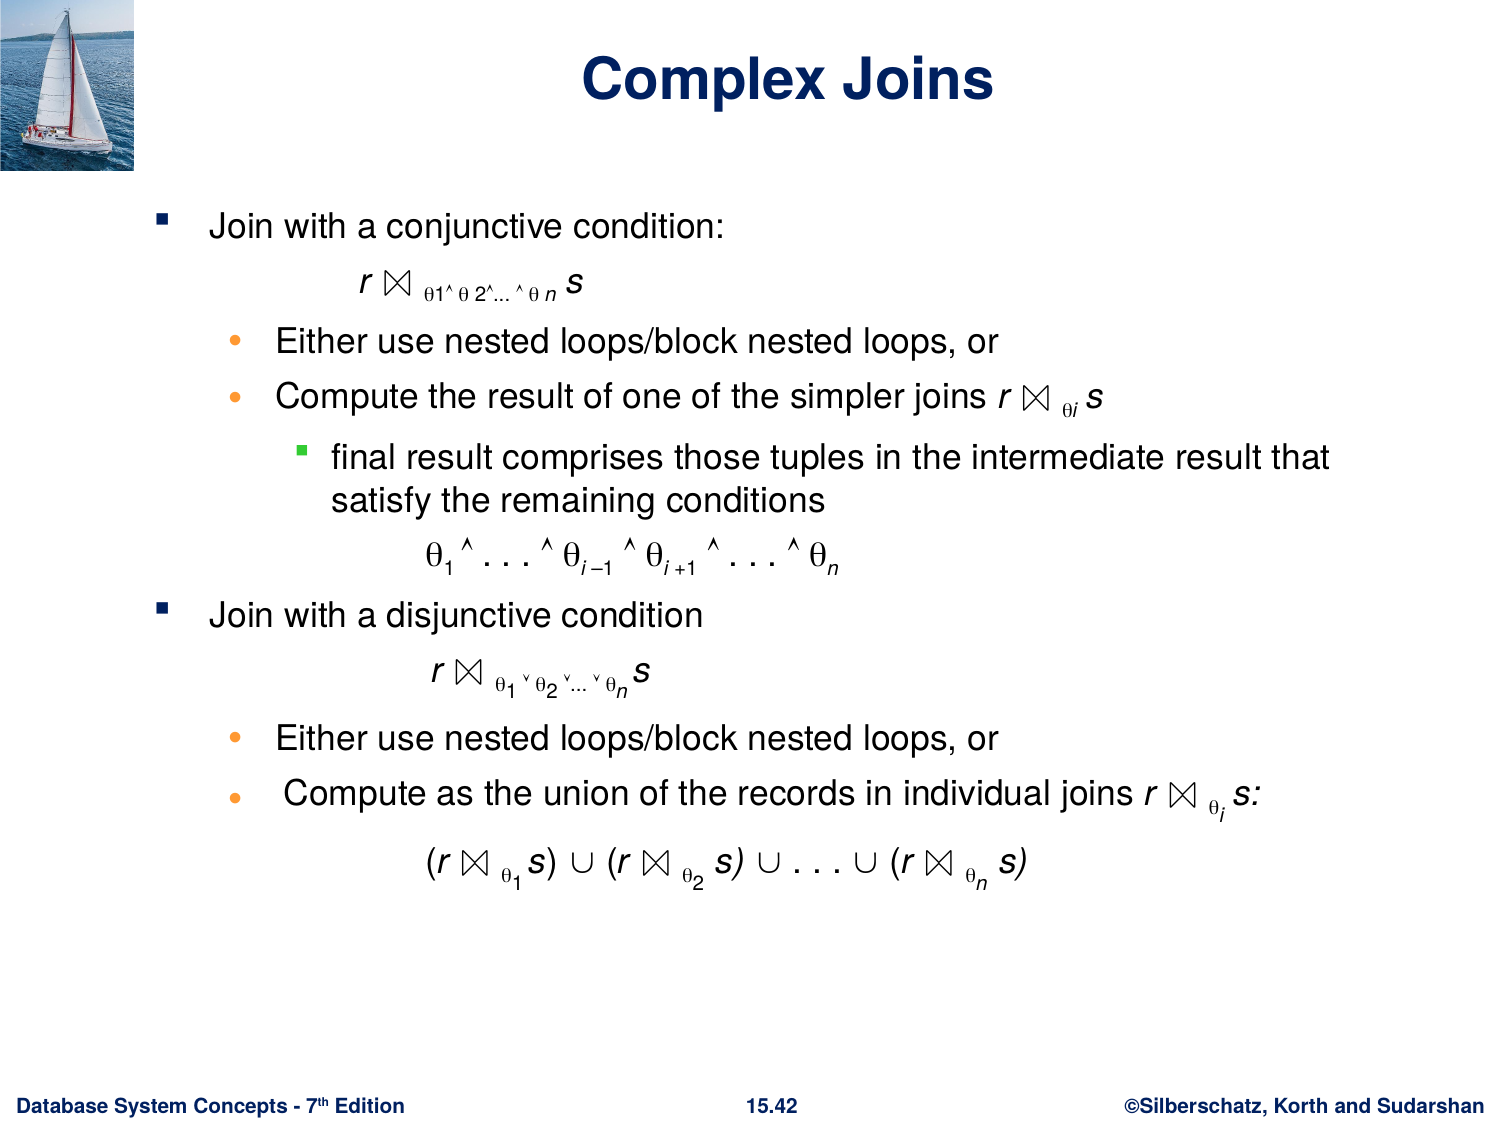

# Complex Joins
Join with a conjunctive condition:
		r ⨝ θ1∧ θ 2∧... ∧ θ n s
Either use nested loops/block nested loops, or
Compute the result of one of the simpler joins r ⨝ θi s
final result comprises those tuples in the intermediate result that satisfy the remaining conditions
		θ1 ∧ . . . ∧ θi –1 ∧ θi +1 ∧ . . . ∧ θn
Join with a disjunctive condition
		 r ⨝ θ1 ∨ θ2 ∨... ∨ θn s
Either use nested loops/block nested loops, or
	Compute as the union of the records in individual joins r ⨝ θi s:
		(r ⨝ θ1 s) ∪ (r ⨝ θ2  s) ∪ . . . ∪ (r ⨝ θn  s)